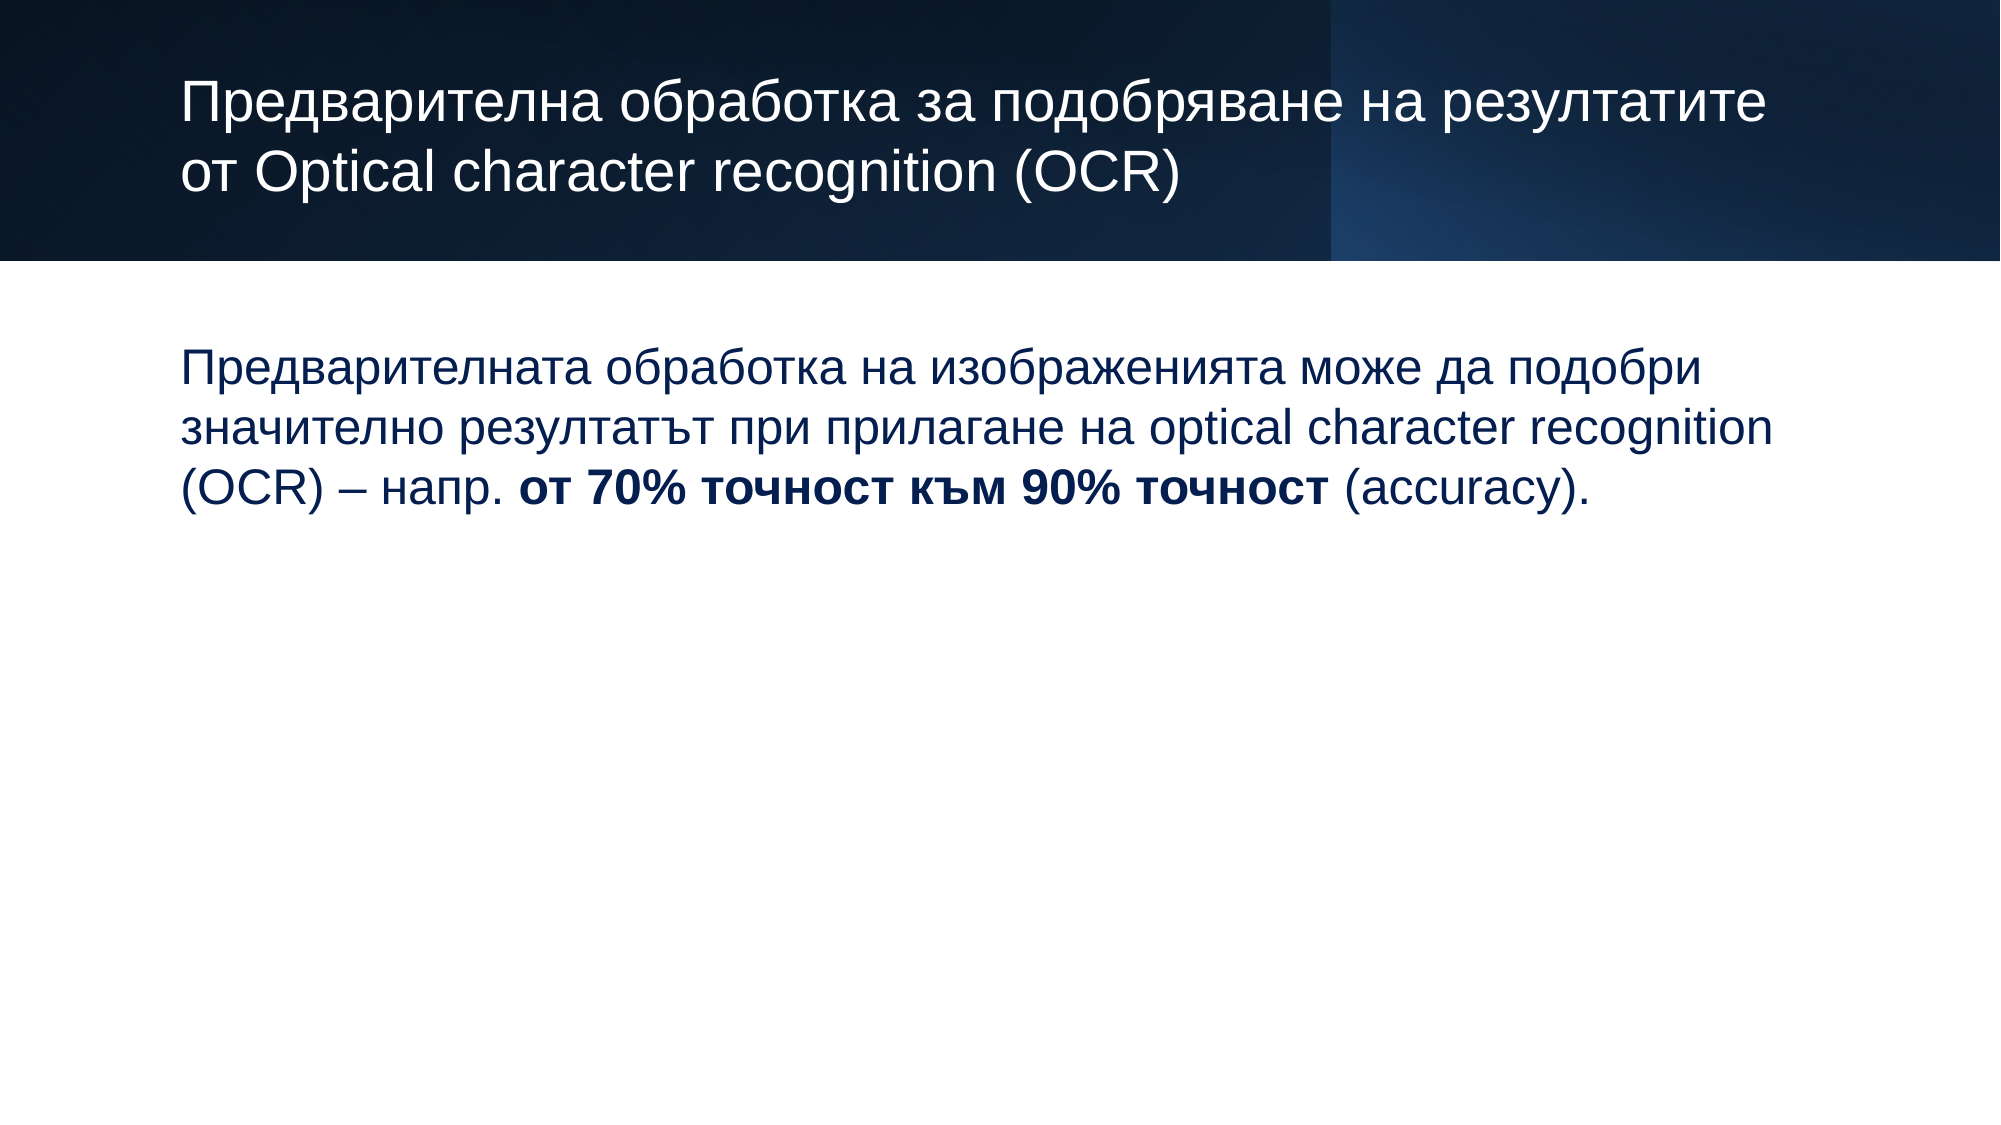

# Предварителна обработка за подобряване на резултатите от Optical character recognition (OCR)
Предварителната обработка на изображенията може да подобри значително резултатът при прилагане на optical character recognition (ОCR) – напр. от 70% точност към 90% точност (accuracy).